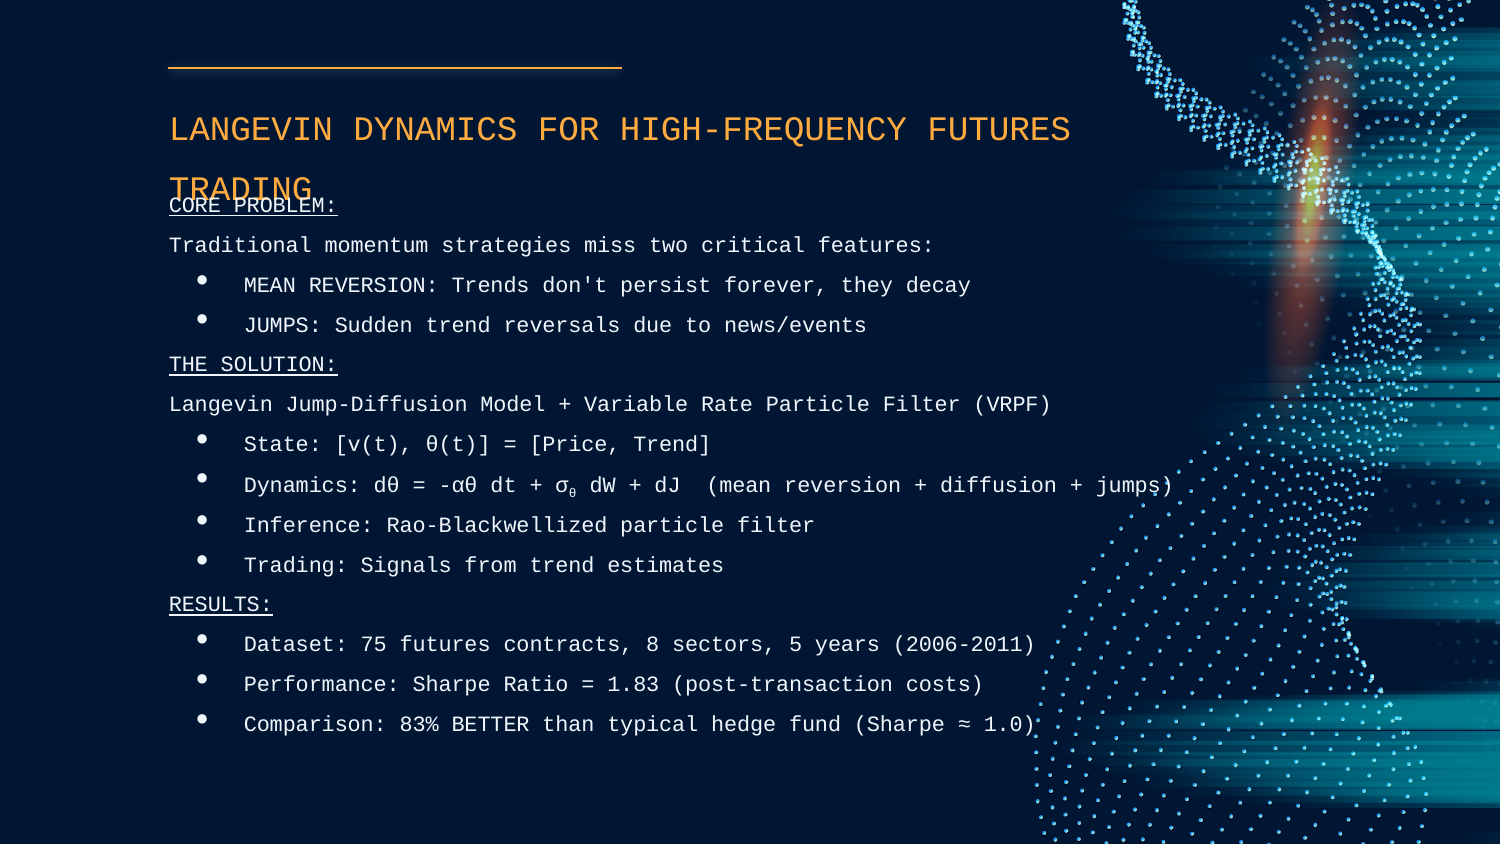

# LANGEVIN DYNAMICS FOR HIGH-FREQUENCY FUTURES TRADING

CORE PROBLEM:
Traditional momentum strategies miss two critical features:
MEAN REVERSION: Trends don't persist forever, they decay
JUMPS: Sudden trend reversals due to news/events
THE SOLUTION:
Langevin Jump-Diffusion Model + Variable Rate Particle Filter (VRPF)
State: [v(t), θ(t)] = [Price, Trend]
Dynamics: dθ = -αθ dt + σθ dW + dJ  (mean reversion + diffusion + jumps)
Inference: Rao-Blackwellized particle filter
Trading: Signals from trend estimates
RESULTS:
Dataset: 75 futures contracts, 8 sectors, 5 years (2006-2011)
Performance: Sharpe Ratio = 1.83 (post-transaction costs)
Comparison: 83% BETTER than typical hedge fund (Sharpe ≈ 1.0)